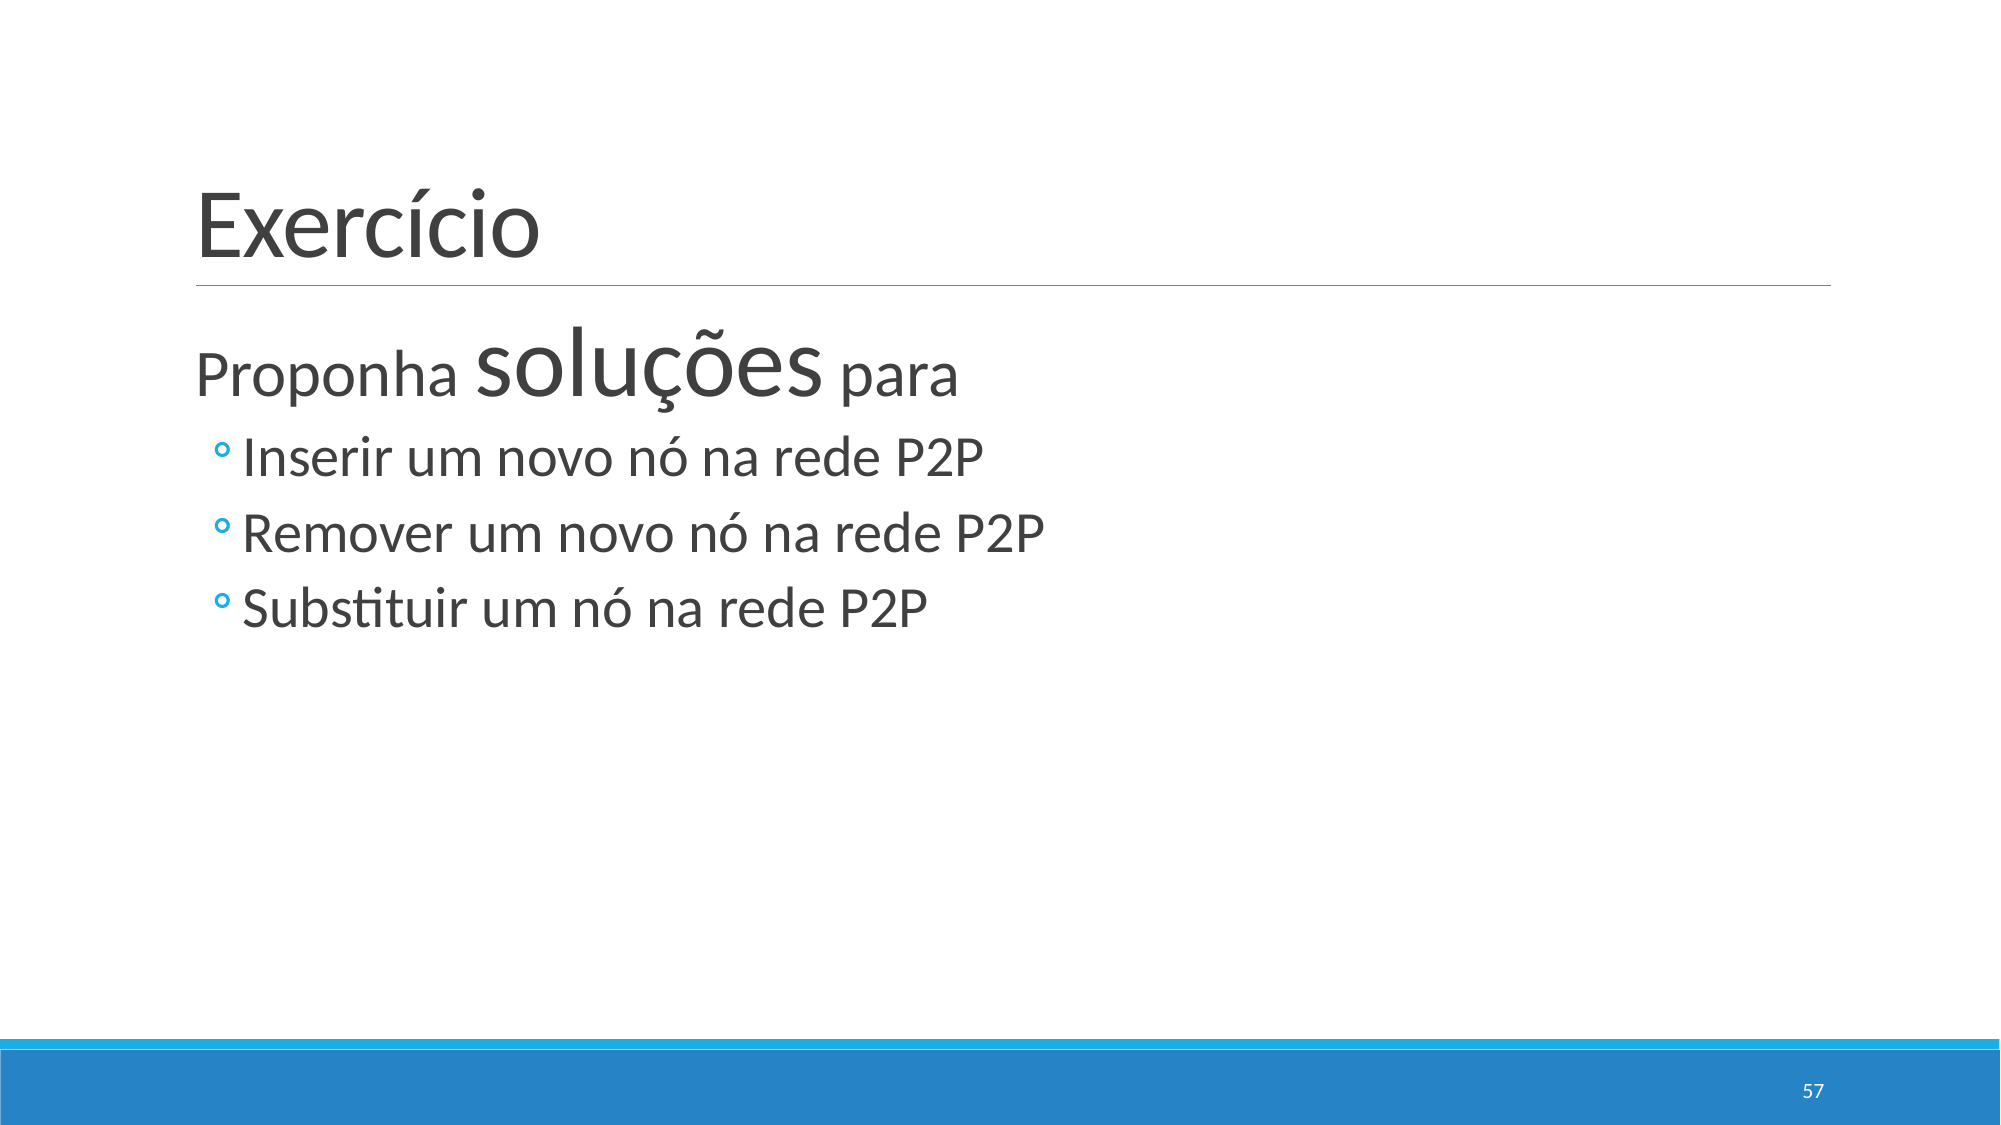

# Exercício
Proponha soluções para
Inserir um novo nó na rede P2P
Remover um novo nó na rede P2P
Substituir um nó na rede P2P
57